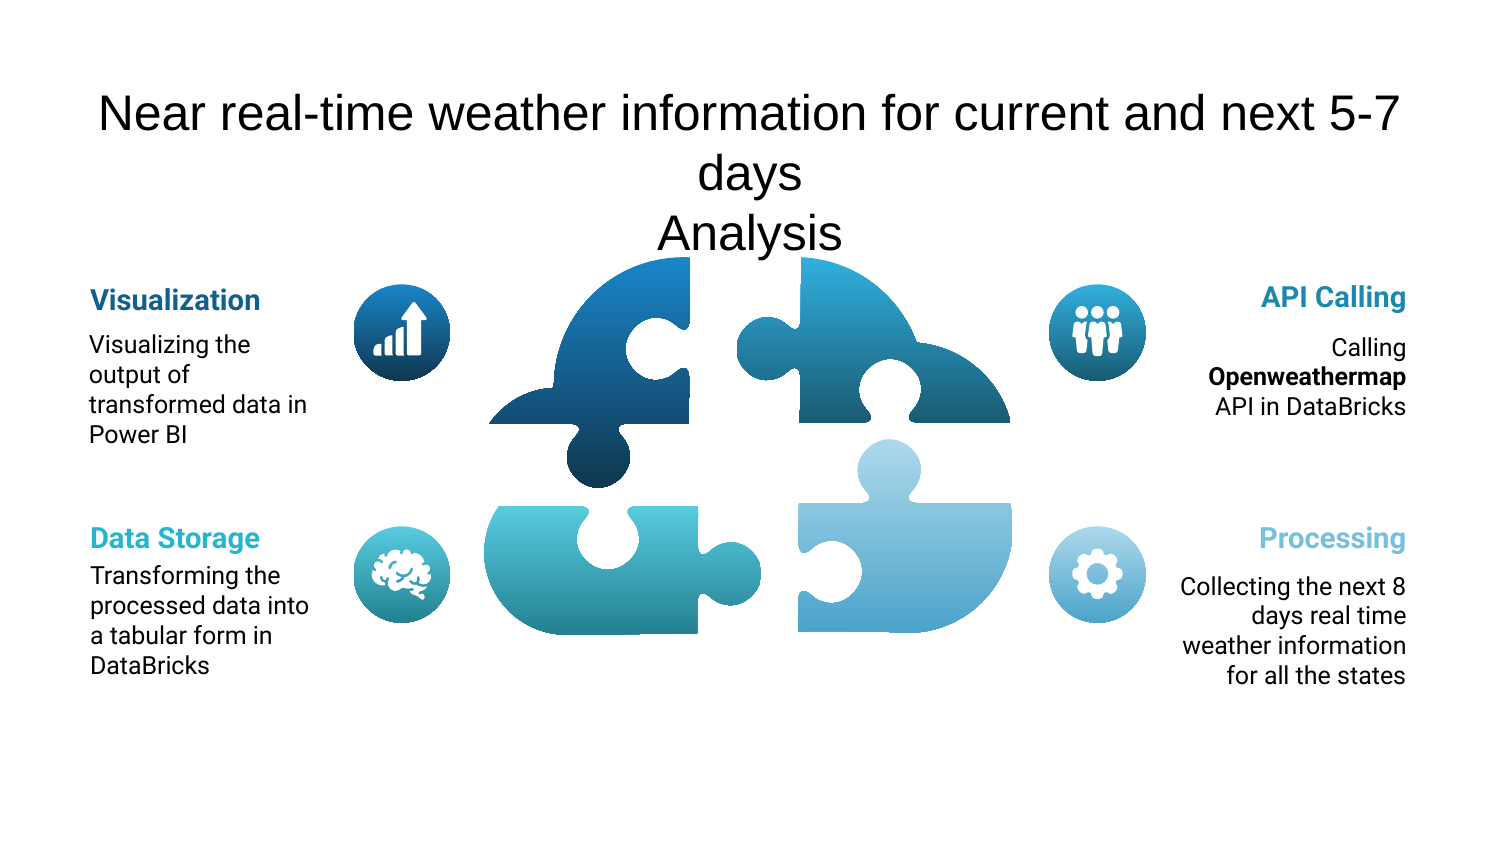

# Near real-time weather information for current and next 5-7 days Analysis

API Calling
Visualization

Visualizing the output of transformed data in Power BI
Calling Openweathermap API in DataBricks

Data Storage
Processing

Collecting the next 8 days real time weather information for all the states
Transforming the processed data into a tabular form in DataBricks